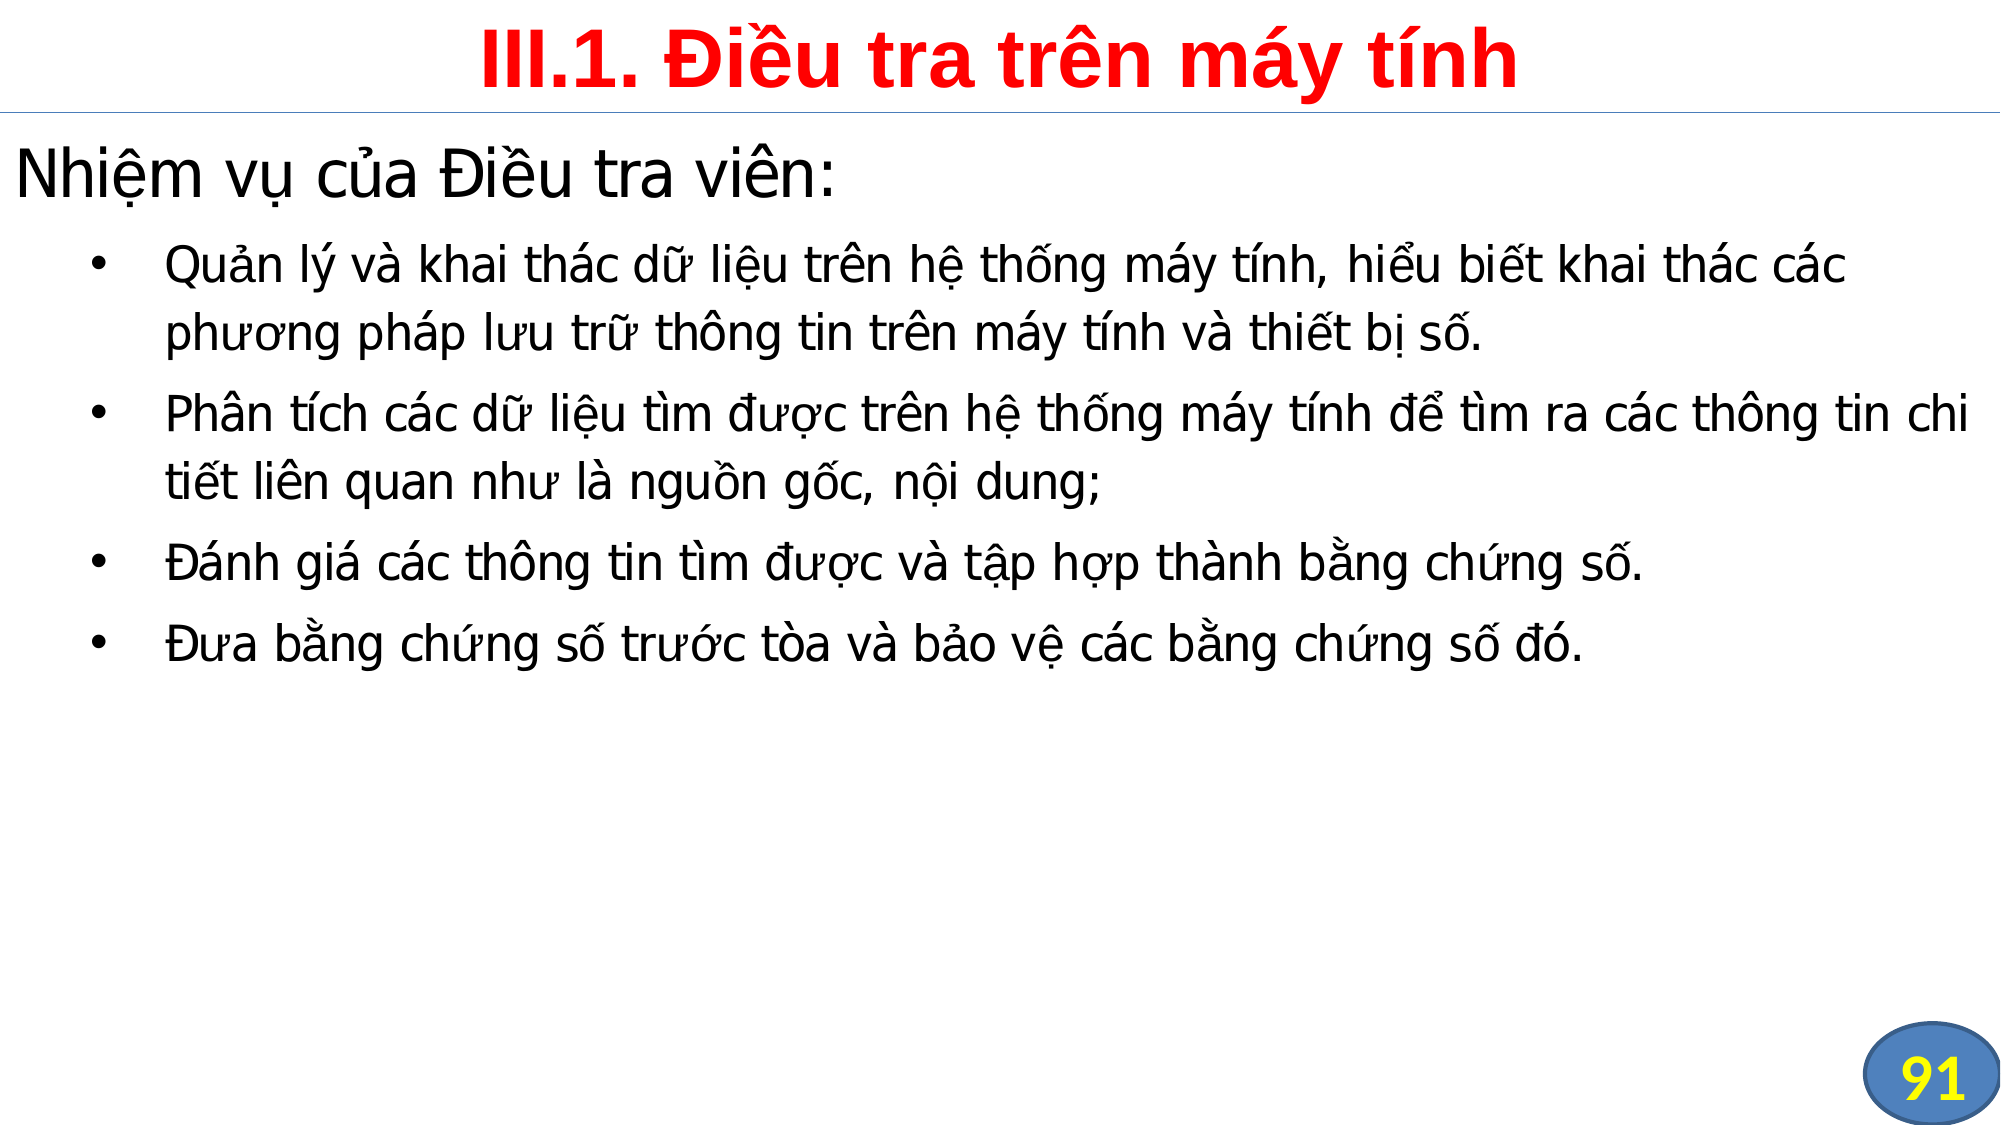

# III.1. Điều tra trên máy tính
Nhiệm vụ của Điều tra viên:
Quản lý và khai thác dữ liệu trên hệ thống máy tính, hiểu biết khai thác các phương pháp lưu trữ thông tin trên máy tính và thiết bị số.
Phân tích các dữ liệu tìm được trên hệ thống máy tính để tìm ra các thông tin chi tiết liên quan như là nguồn gốc, nội dung;
Đánh giá các thông tin tìm được và tập hợp thành bằng chứng số.
Đưa bằng chứng số trước tòa và bảo vệ các bằng chứng số đó.

91